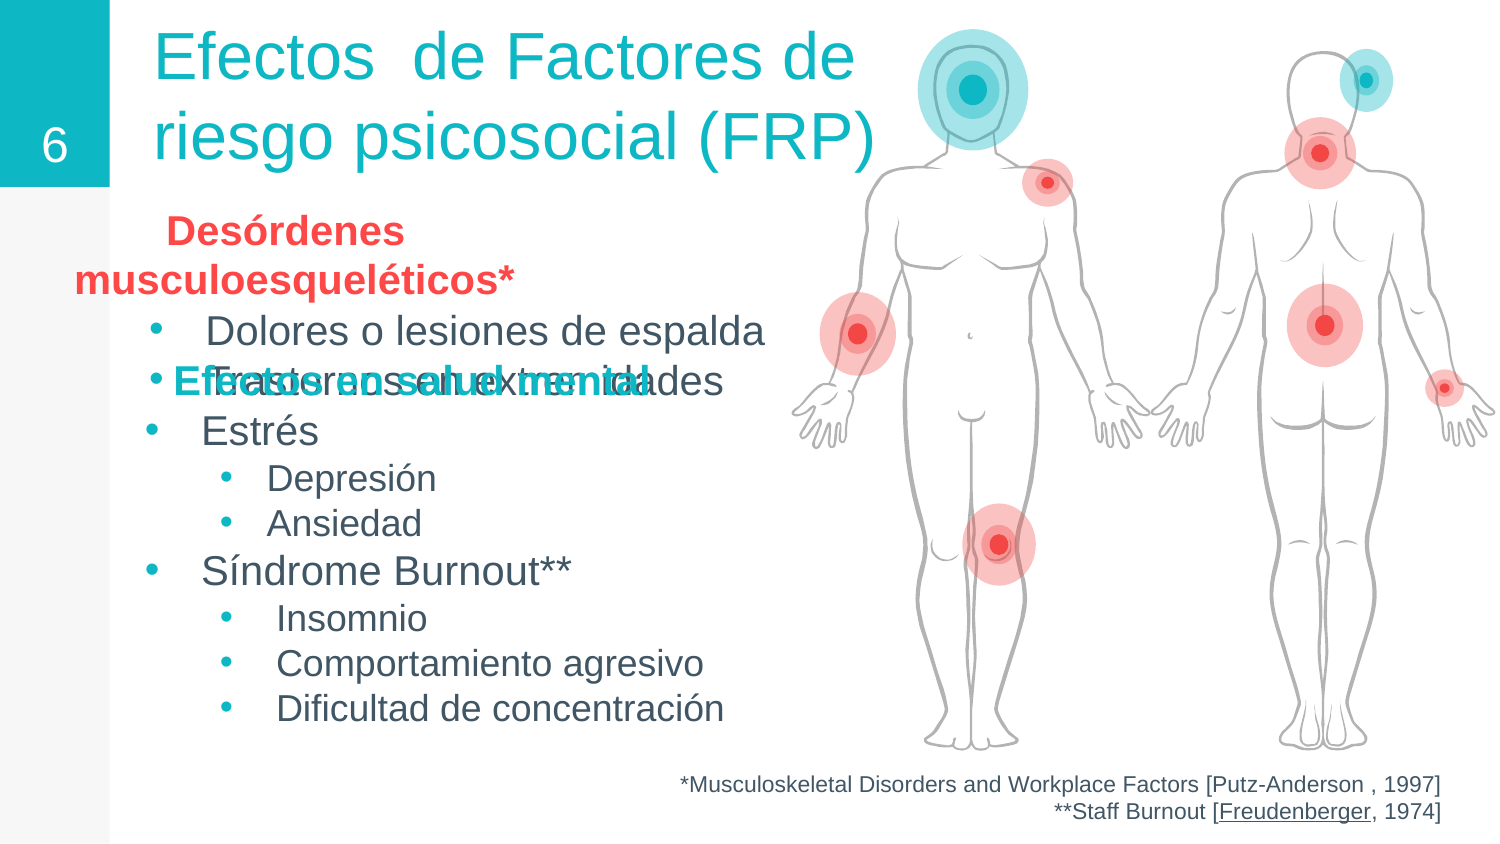

6
# Efectos  de Factores de riesgo psicosocial (FRP)

        Desórdenes musculoesqueléticos*
Dolores o lesiones de espalda
Trastornos en extremidades

         Efectos en salud mental
Estrés
Depresión
Ansiedad
Síndrome Burnout**
Insomnio
Comportamiento agresivo
Dificultad de concentración

*Musculoskeletal Disorders and Workplace Factors [Putz-Anderson , 1997]
**Staff Burnout [Freudenberger, 1974]